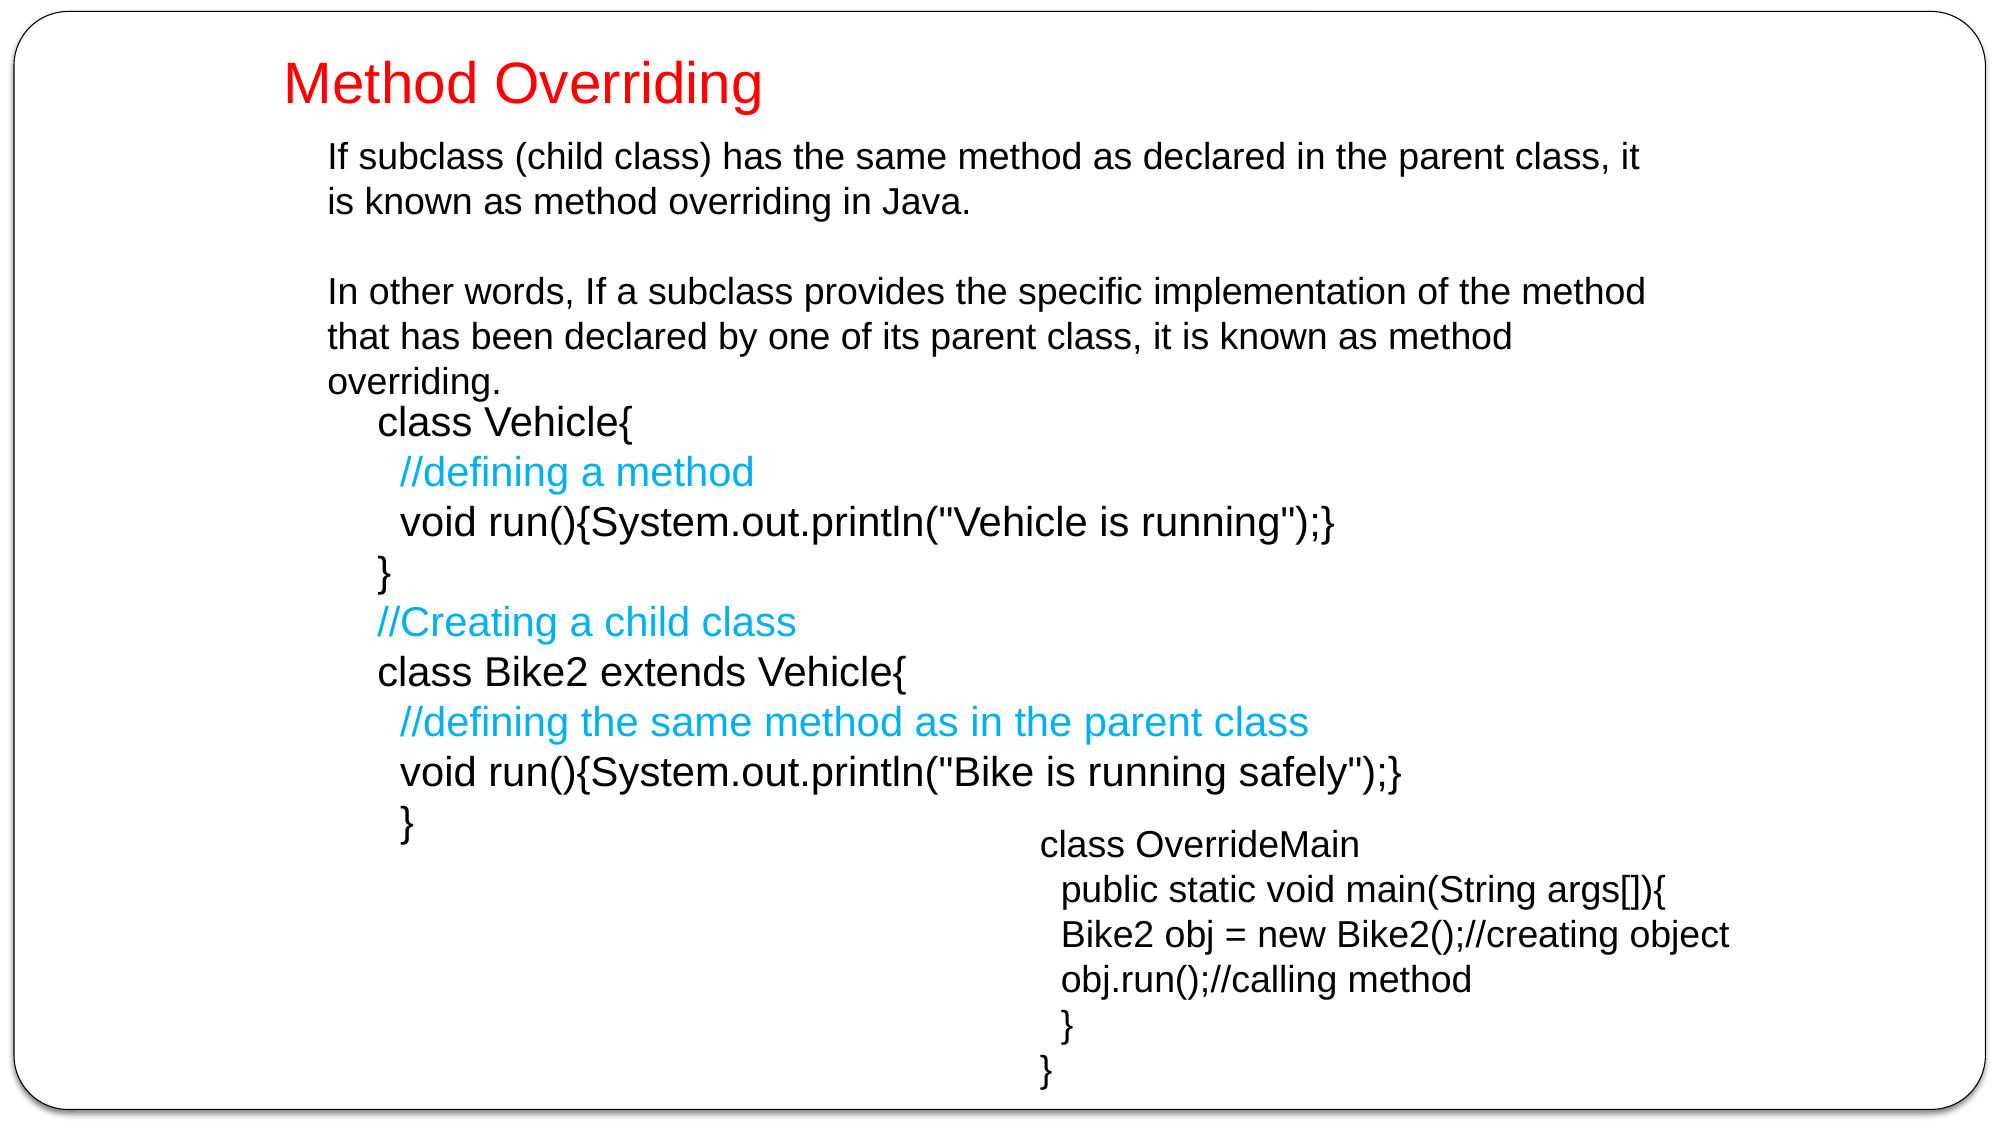

Method Overriding
If subclass (child class) has the same method as declared in the parent class, it is known as method overriding in Java.

In other words, If a subclass provides the specific implementation of the method that has been declared by one of its parent class, it is known as method overriding.
class Vehicle{
  //defining a method
  void run(){System.out.println("Vehicle is running");}
}
//Creating a child class
class Bike2 extends Vehicle{
  //defining the same method as in the parent class
  void run(){System.out.println("Bike is running safely");}
  }
class OverrideMain
  public static void main(String args[]){
  Bike2 obj = new Bike2();//creating object
  obj.run();//calling method
  }
}